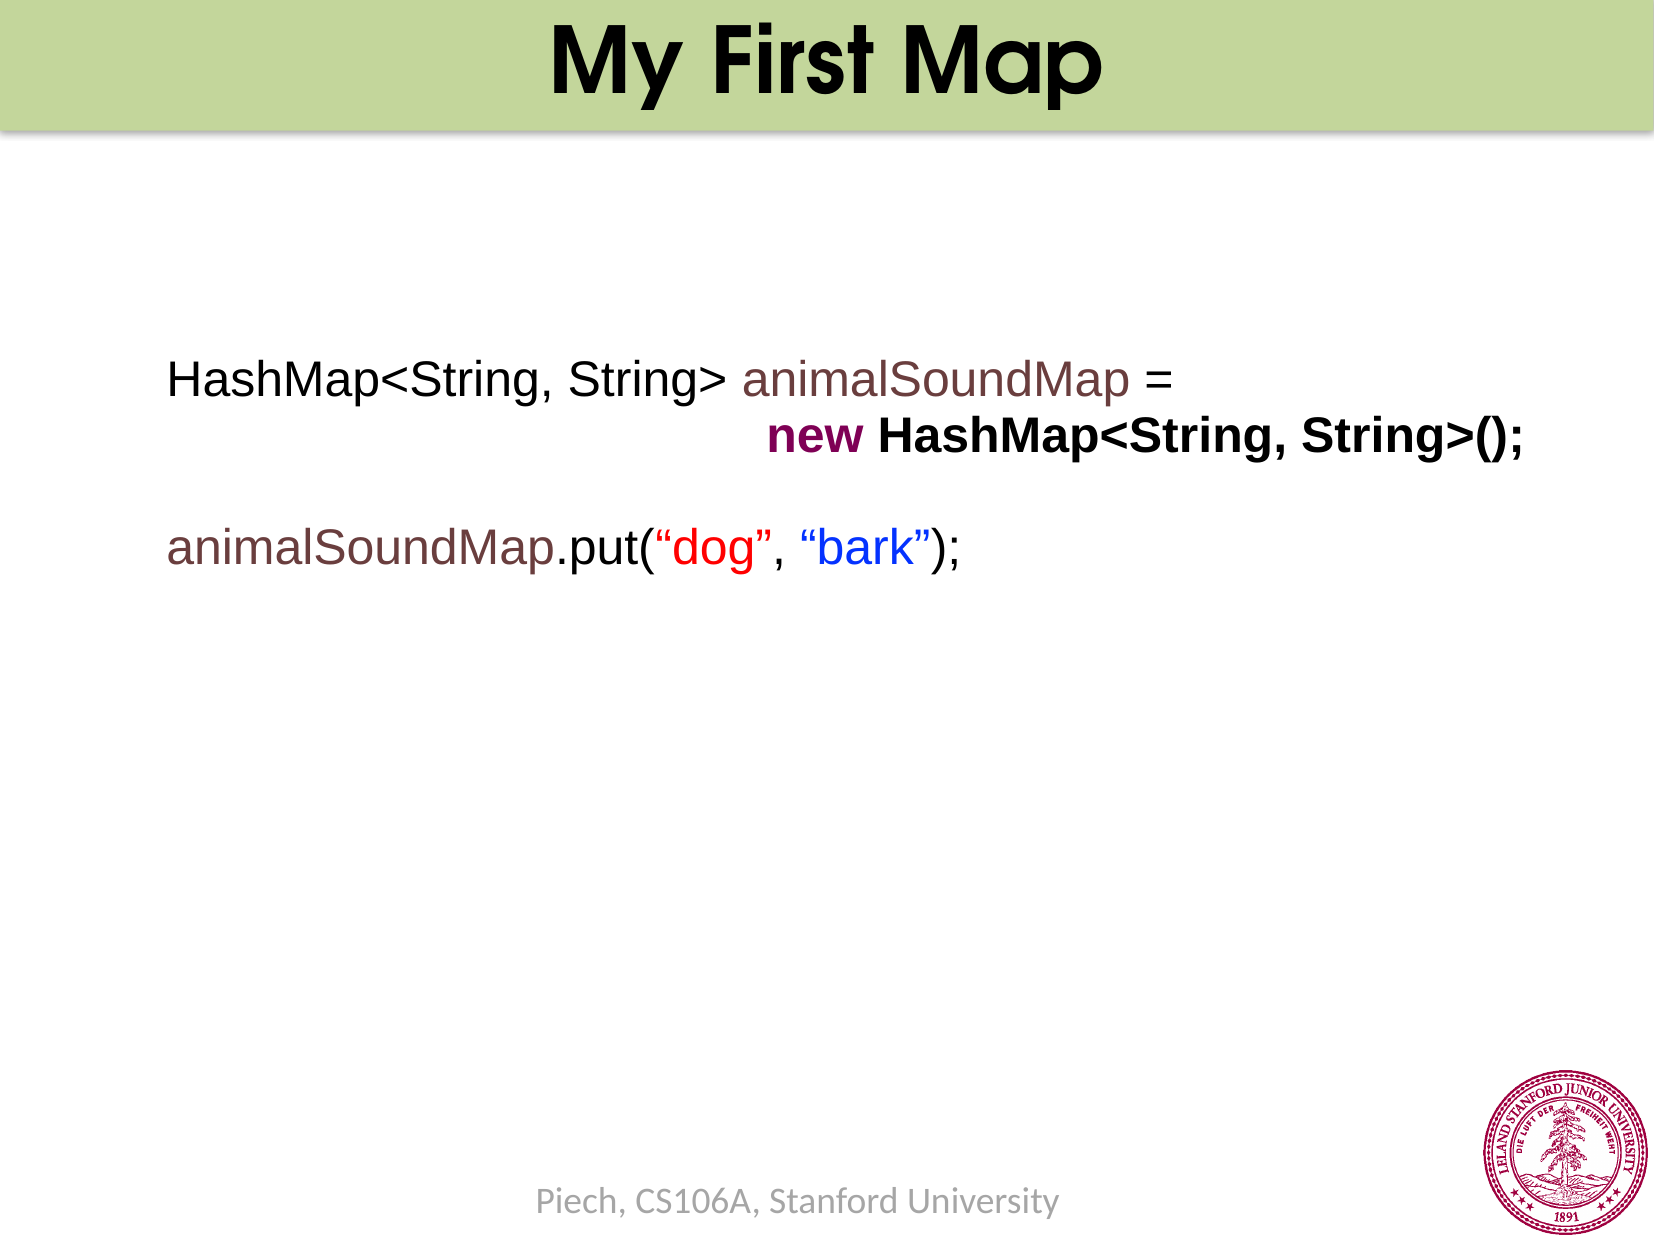

My First Map
HashMap<String, String> animalSoundMap =
				new HashMap<String, String>();

animalSoundMap.put(“dog”, “bark”);